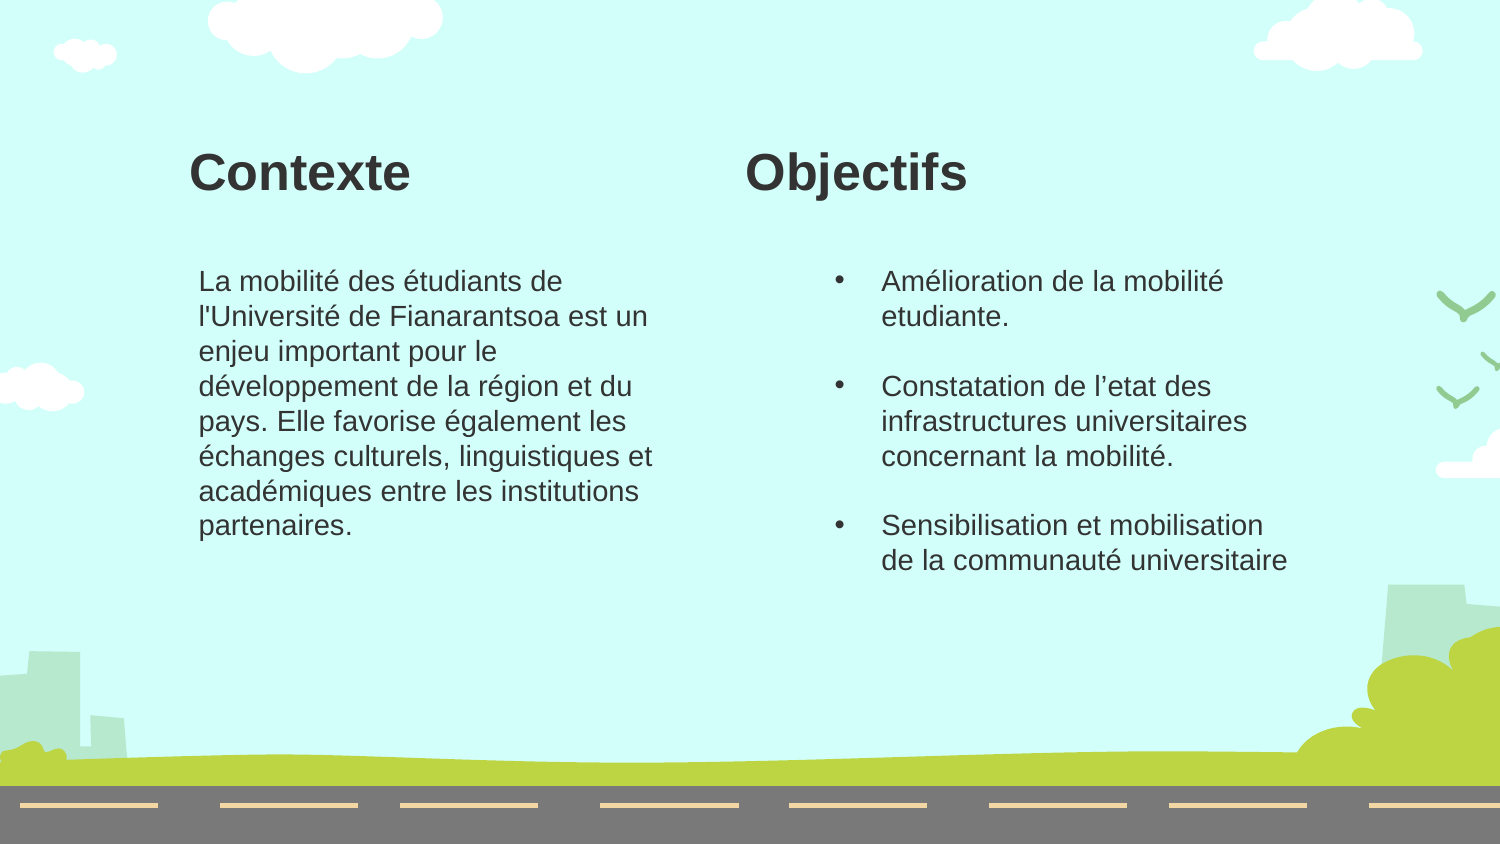

# Contexte			Objectifs
La mobilité des étudiants de l'Université de Fianarantsoa est un enjeu important pour le développement de la région et du pays. Elle favorise également les échanges culturels, linguistiques et académiques entre les institutions partenaires.
Amélioration de la mobilité etudiante.

Constatation de l’etat des infrastructures universitaires concernant la mobilité.

Sensibilisation et mobilisation de la communauté universitaire